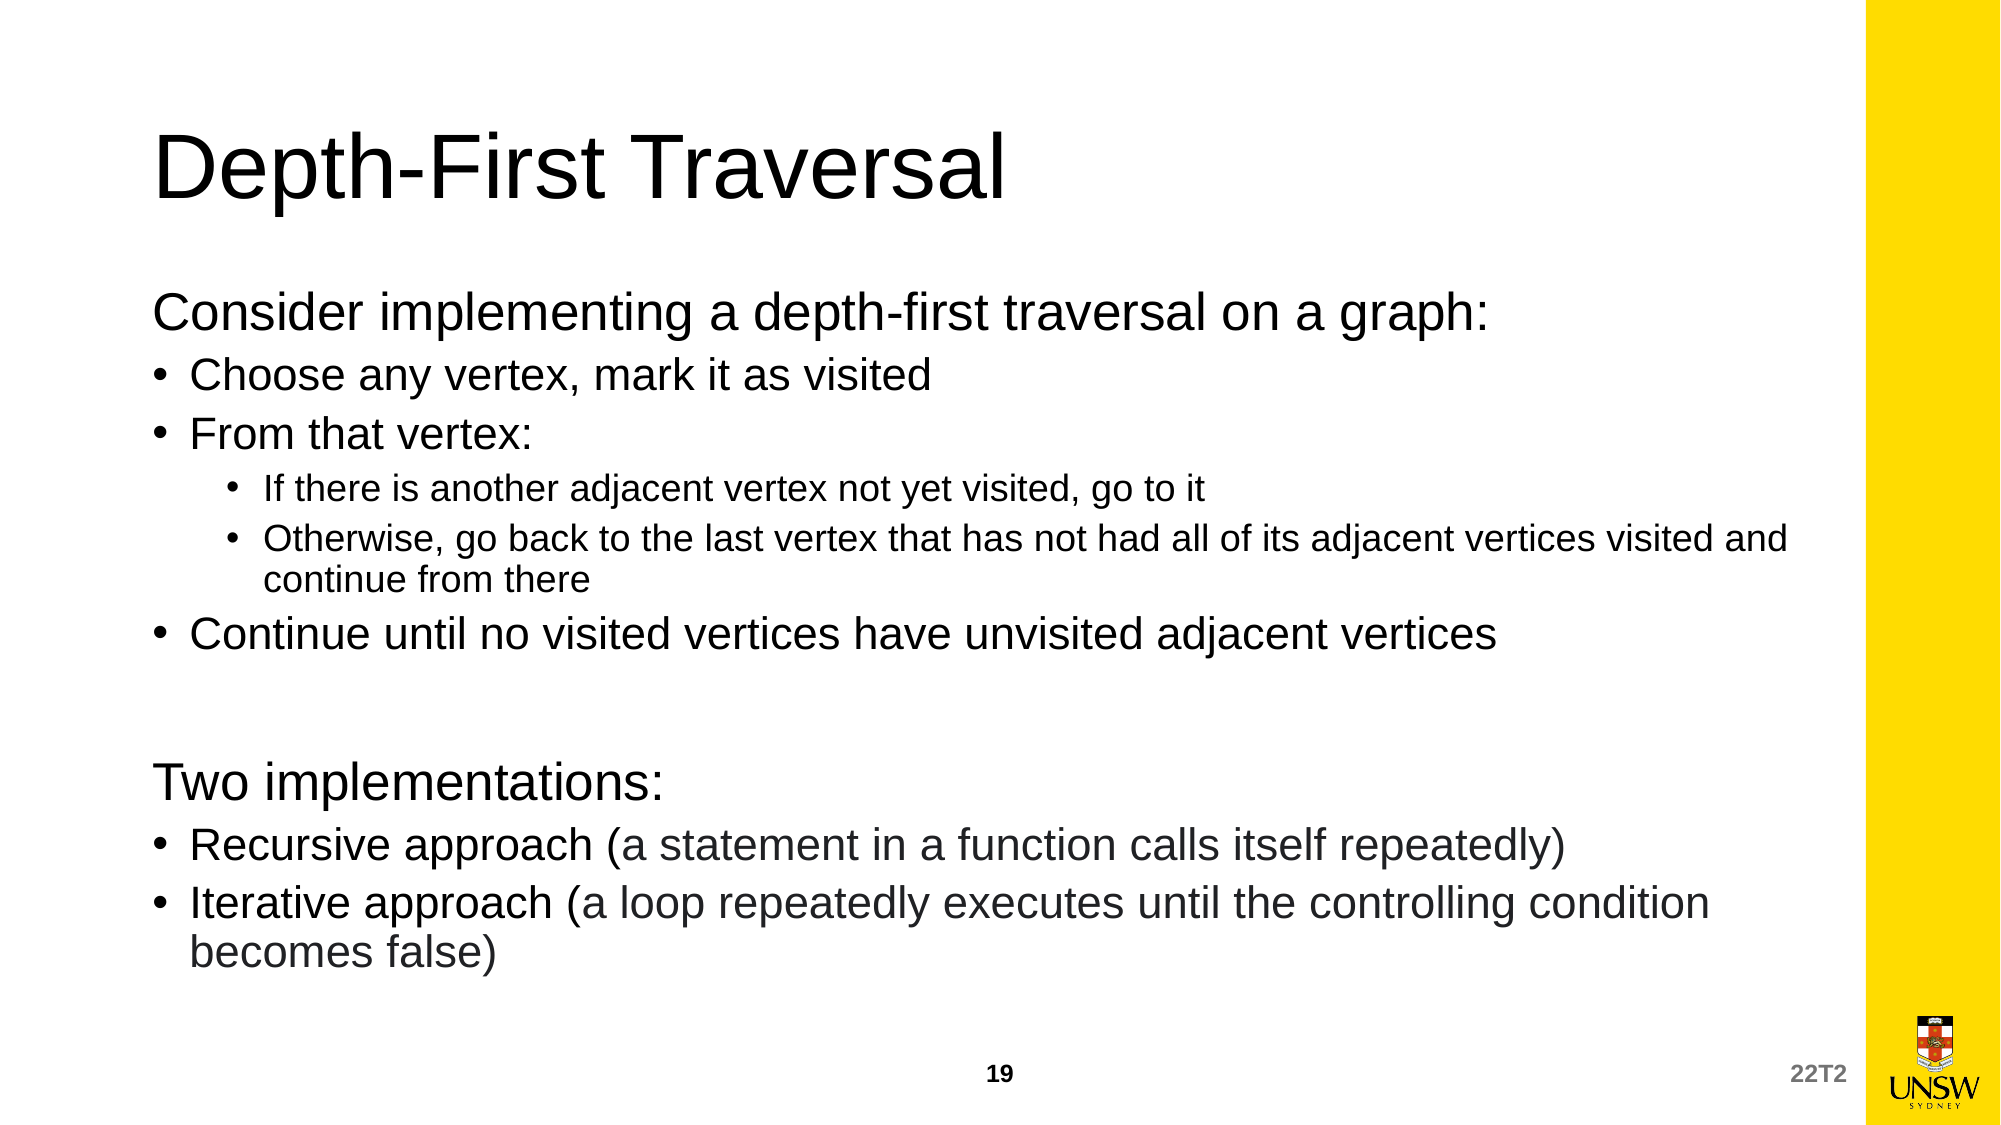

# Depth-First Traversal
Consider implementing a depth-first traversal on a graph:
Choose any vertex, mark it as visited
From that vertex:
If there is another adjacent vertex not yet visited, go to it
Otherwise, go back to the last vertex that has not had all of its adjacent vertices visited and continue from there
Continue until no visited vertices have unvisited adjacent vertices

Two implementations:
Recursive approach (a statement in a function calls itself repeatedly)
Iterative approach (a loop repeatedly executes until the controlling condition becomes false)
19
22T2